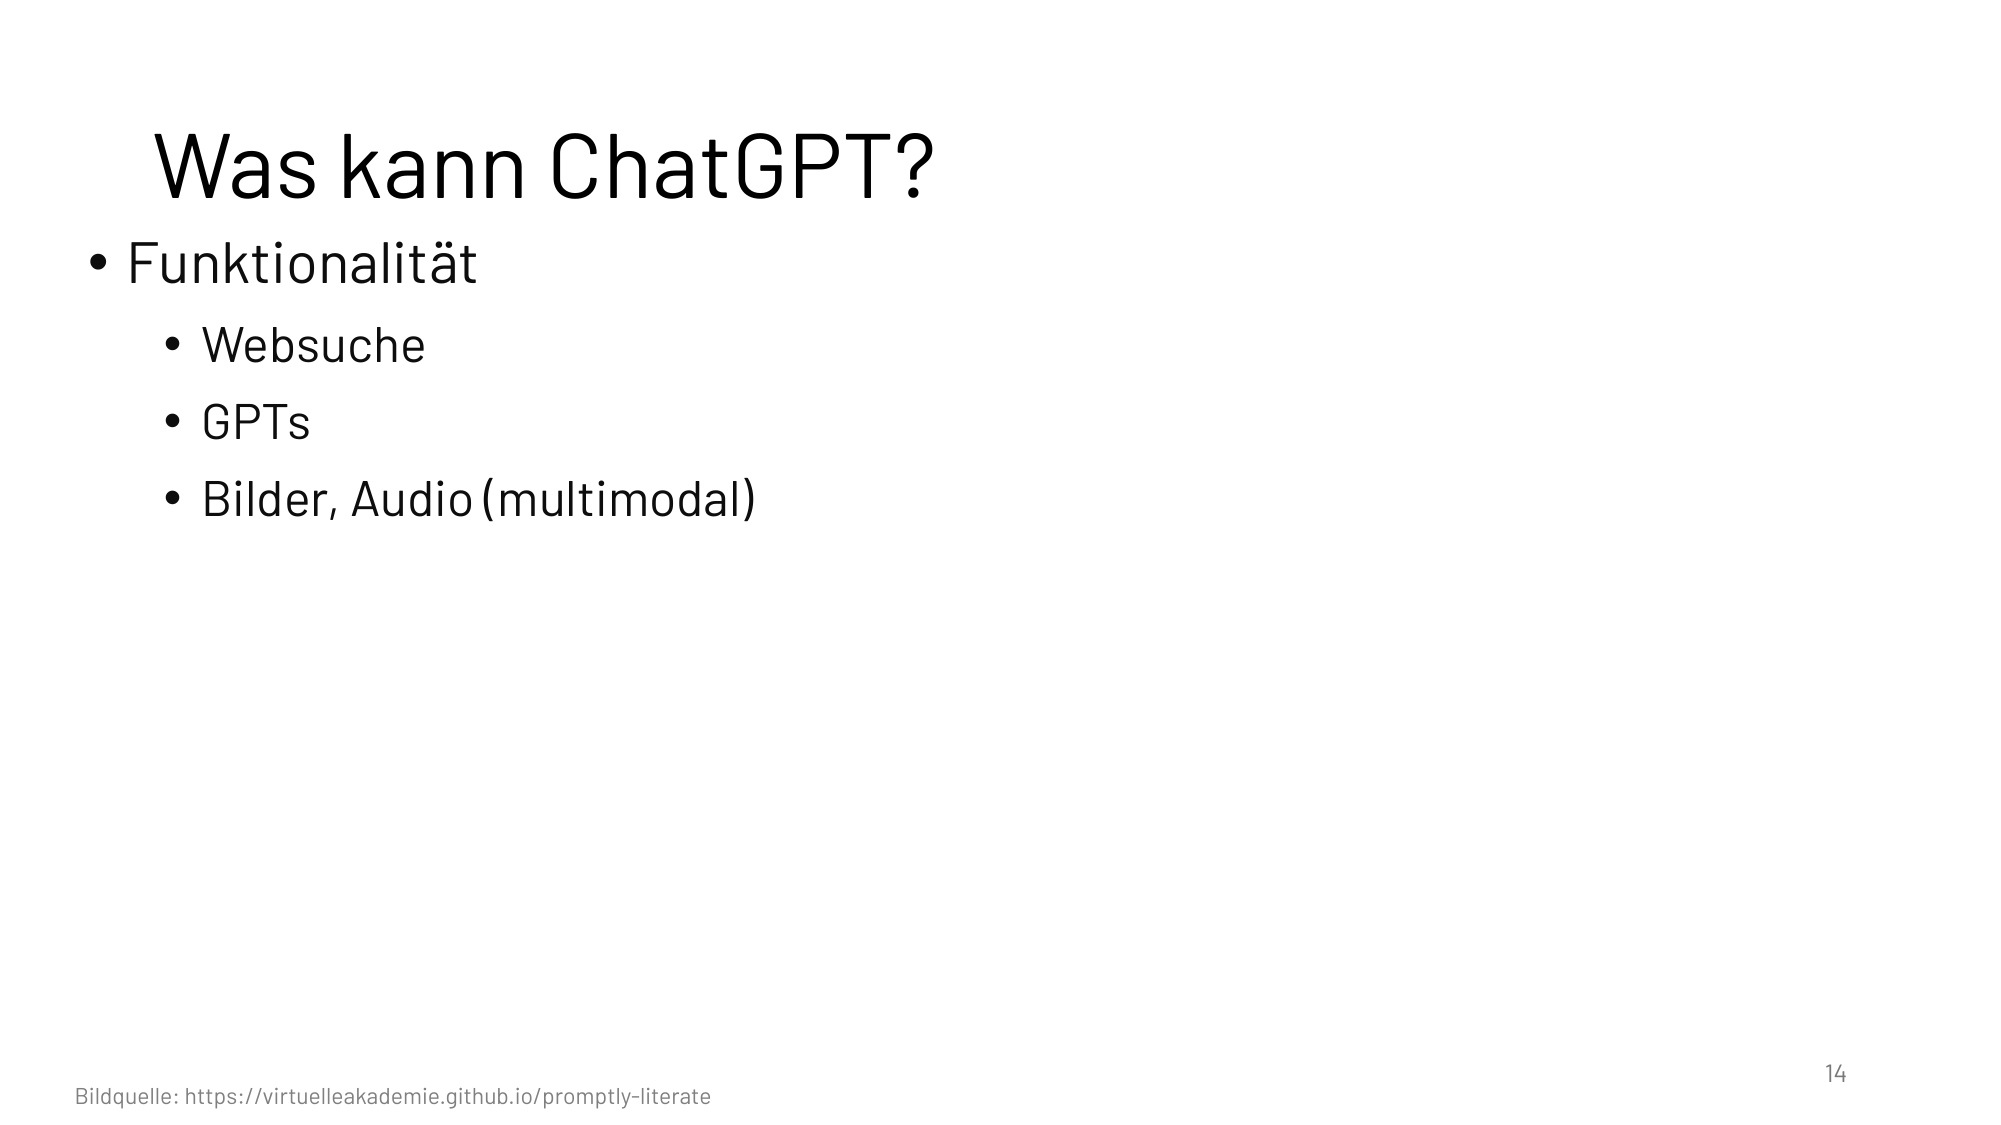

# Was kann ChatGPT?
Funktionalität
Websuche
GPTs
Bilder, Audio (multimodal)

14
Bildquelle: https://virtuelleakademie.github.io/promptly-literate